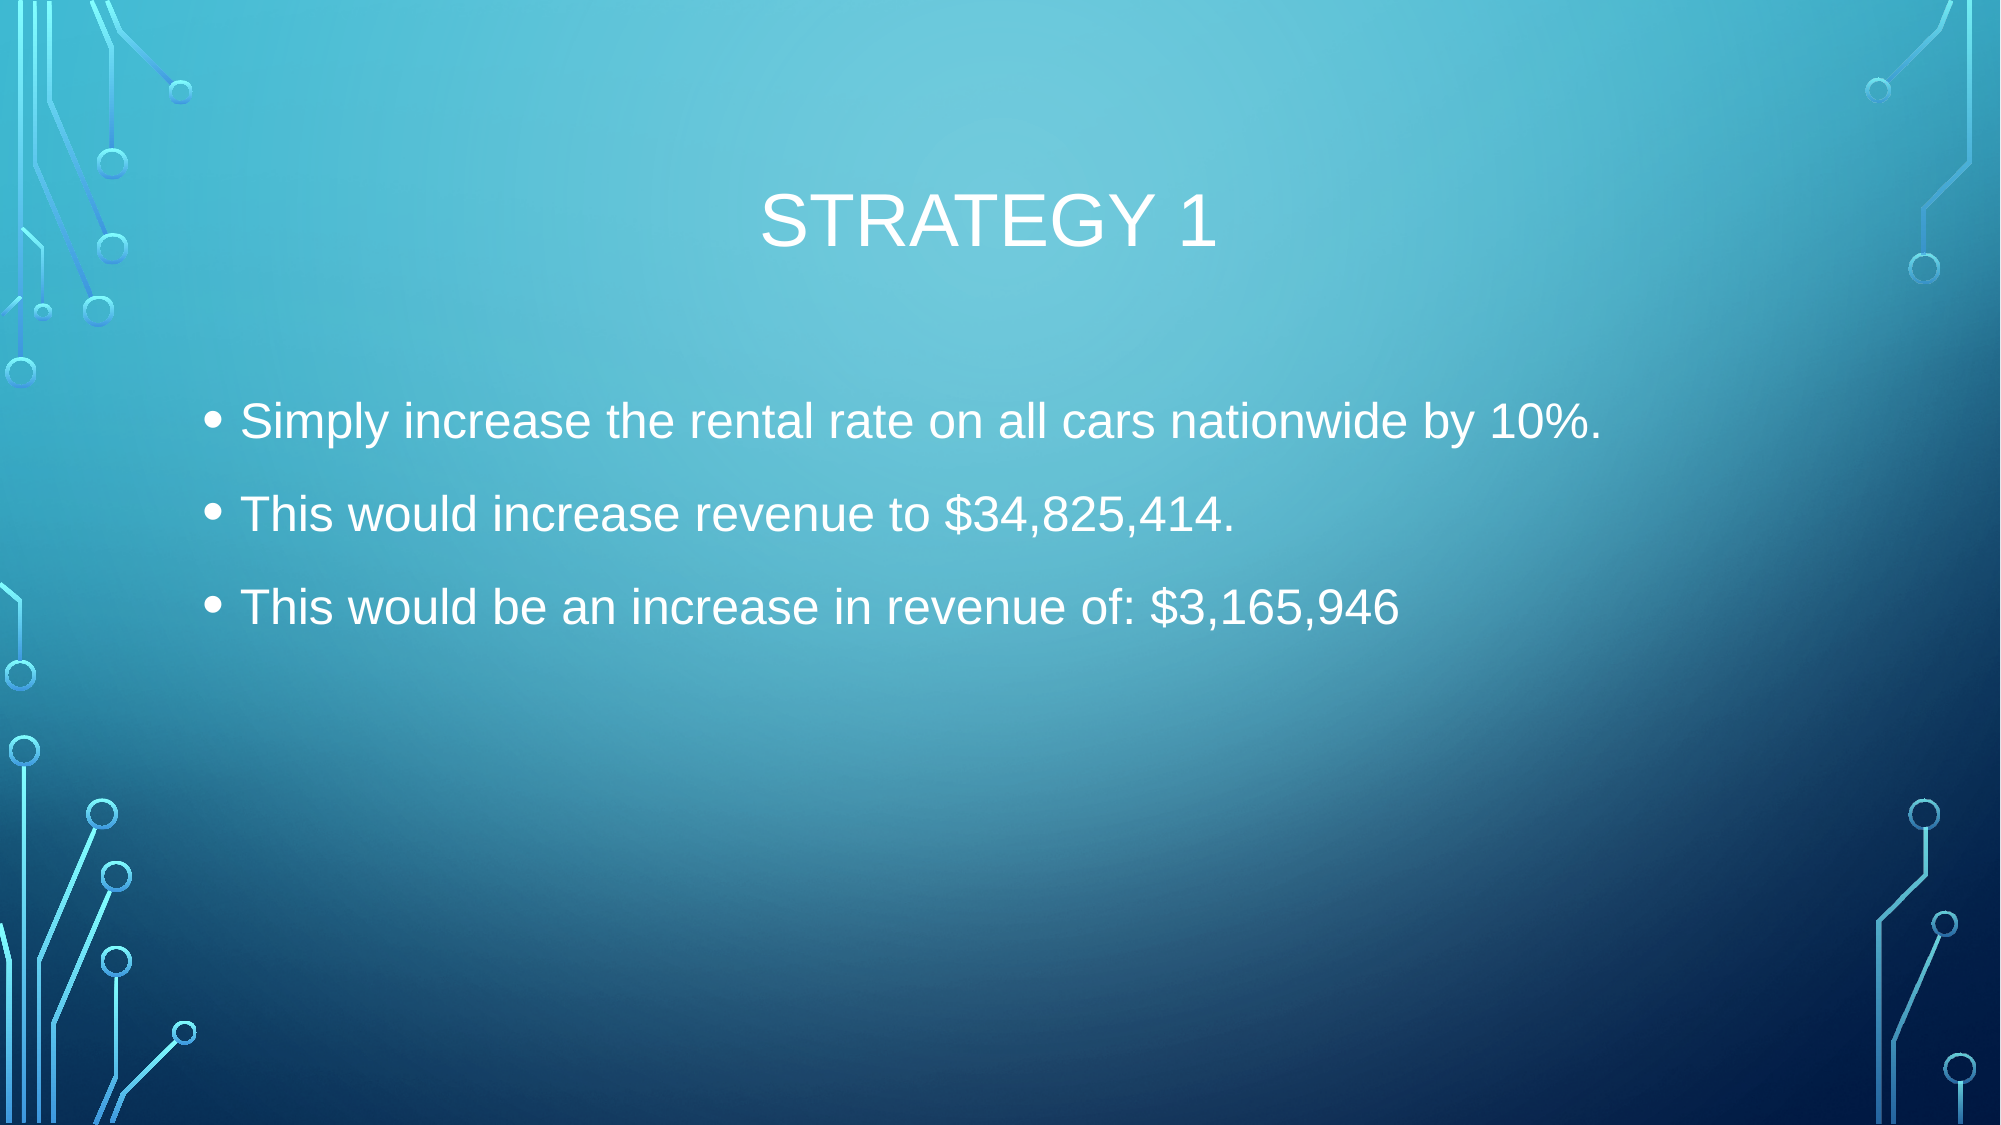

# Strategy 1
Simply increase the rental rate on all cars nationwide by 10%.
This would increase revenue to $34,825,414.
This would be an increase in revenue of: $3,165,946